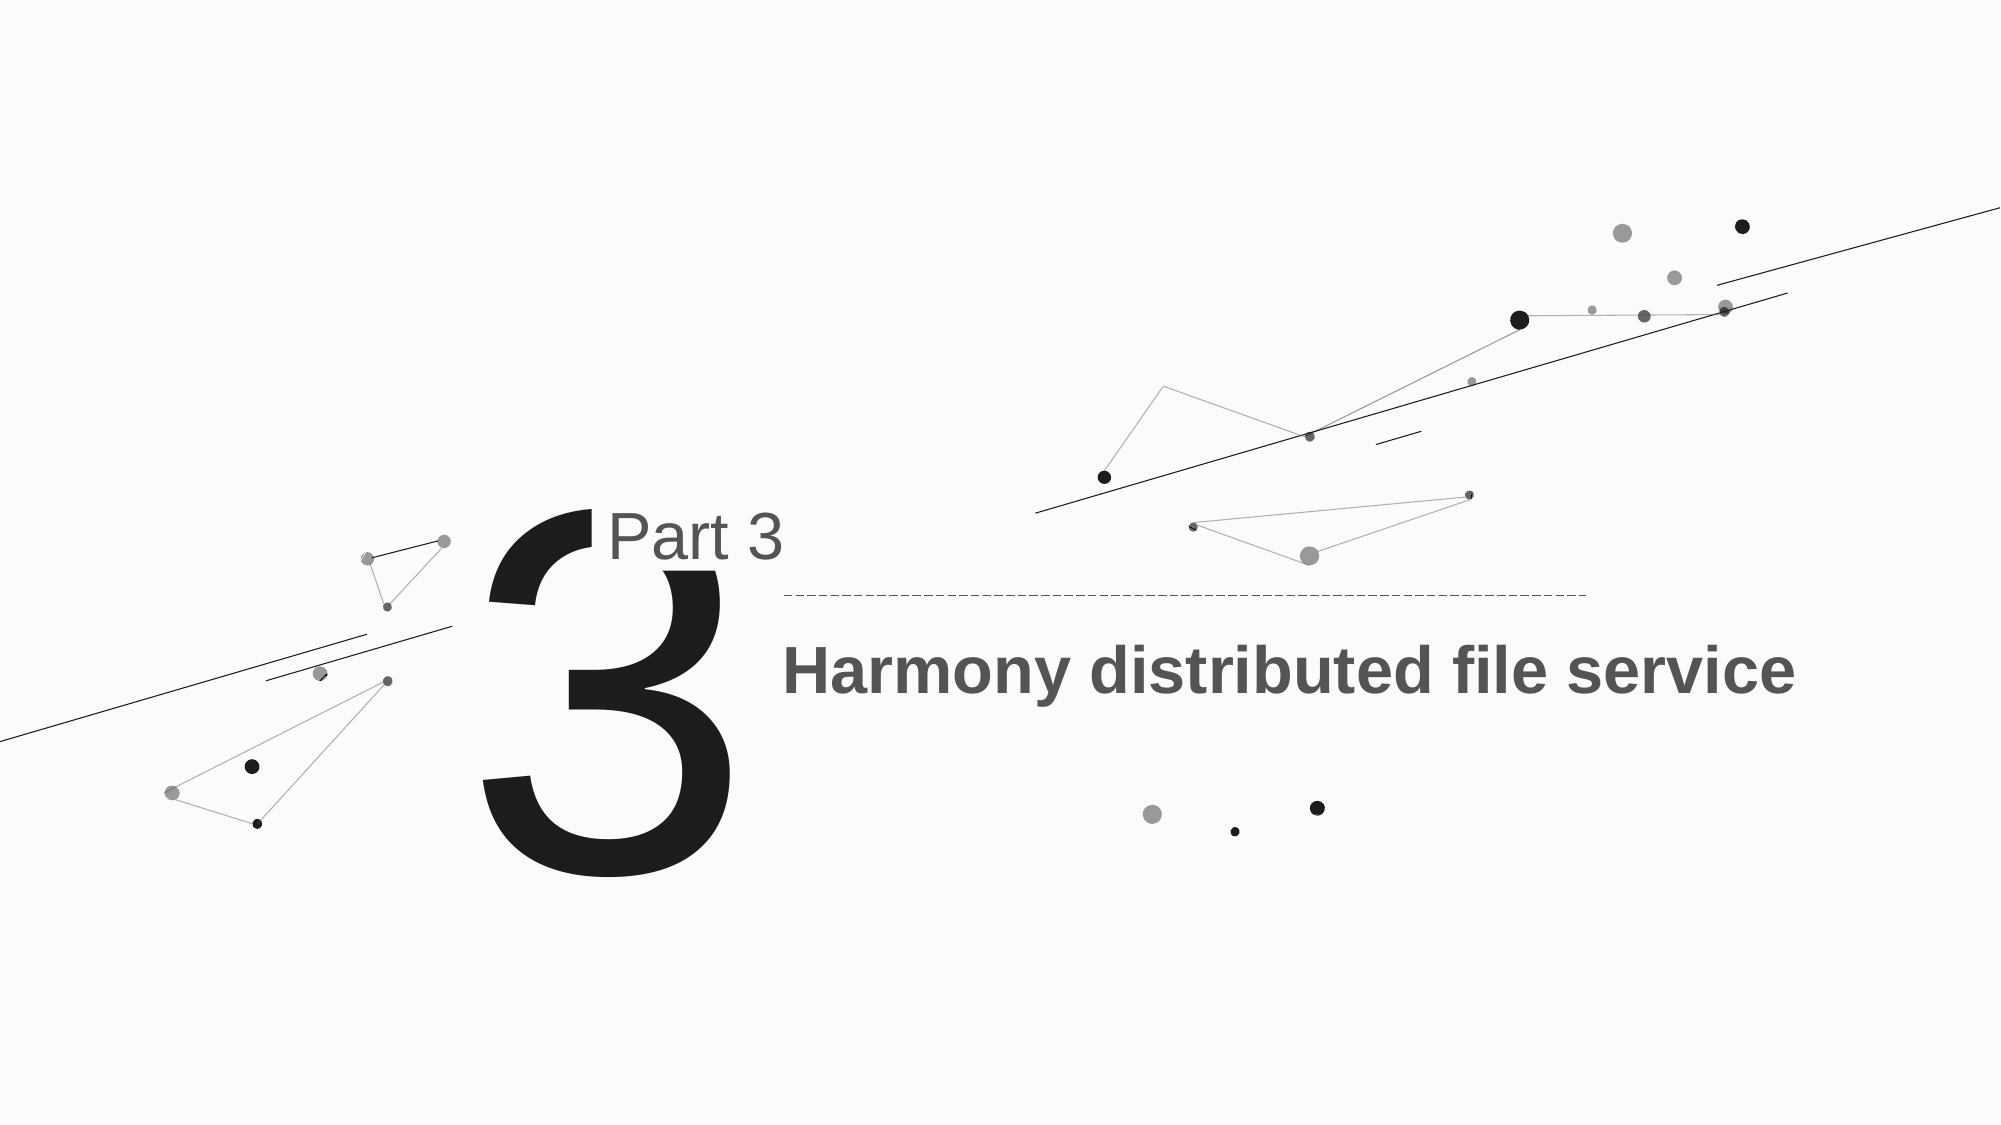

3

Part 3

Harmony distributed file service